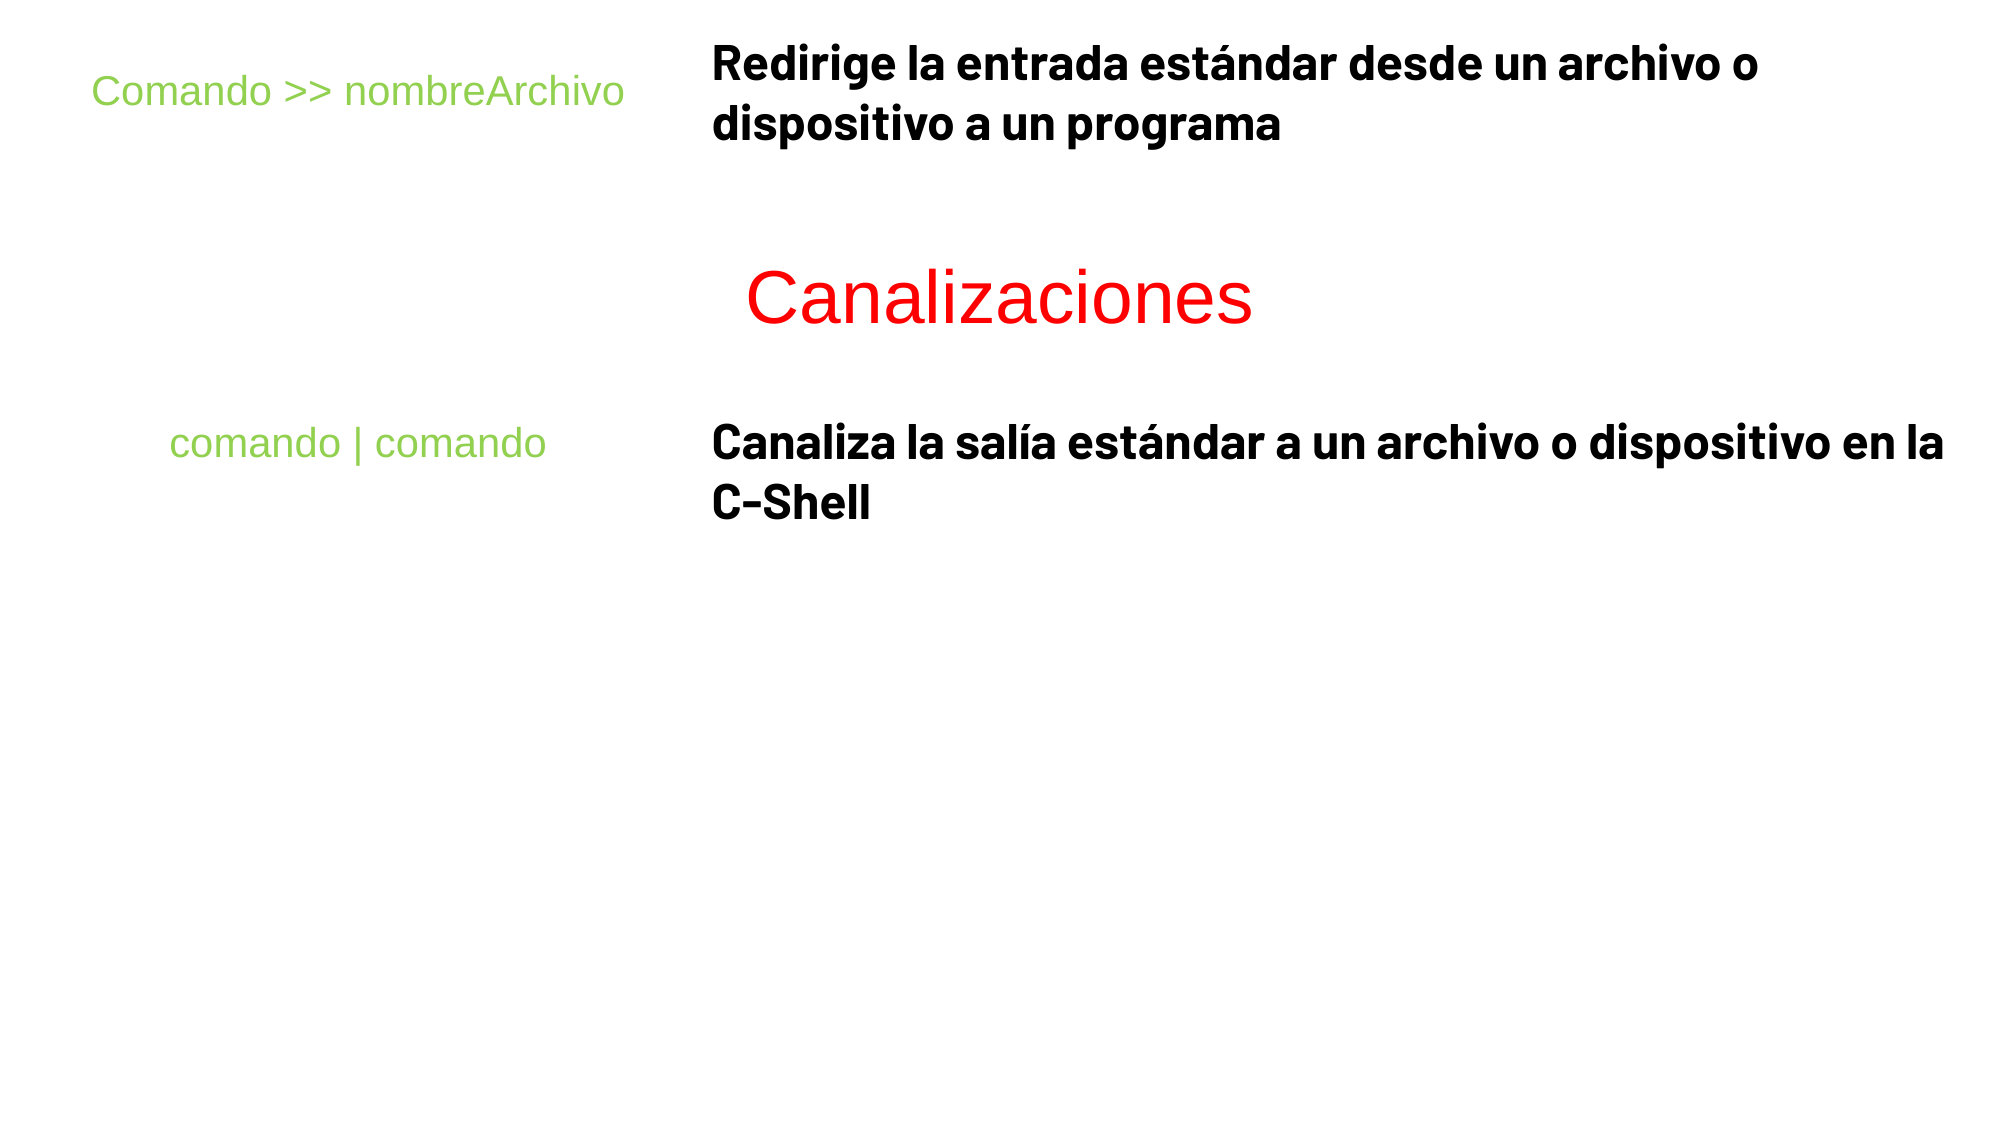

Redirige la entrada estándar desde un archivo o dispositivo a un programa
Comando >> nombreArchivo

Canalizaciones

Canaliza la salía estándar a un archivo o dispositivo en la C-Shell
comando | comando